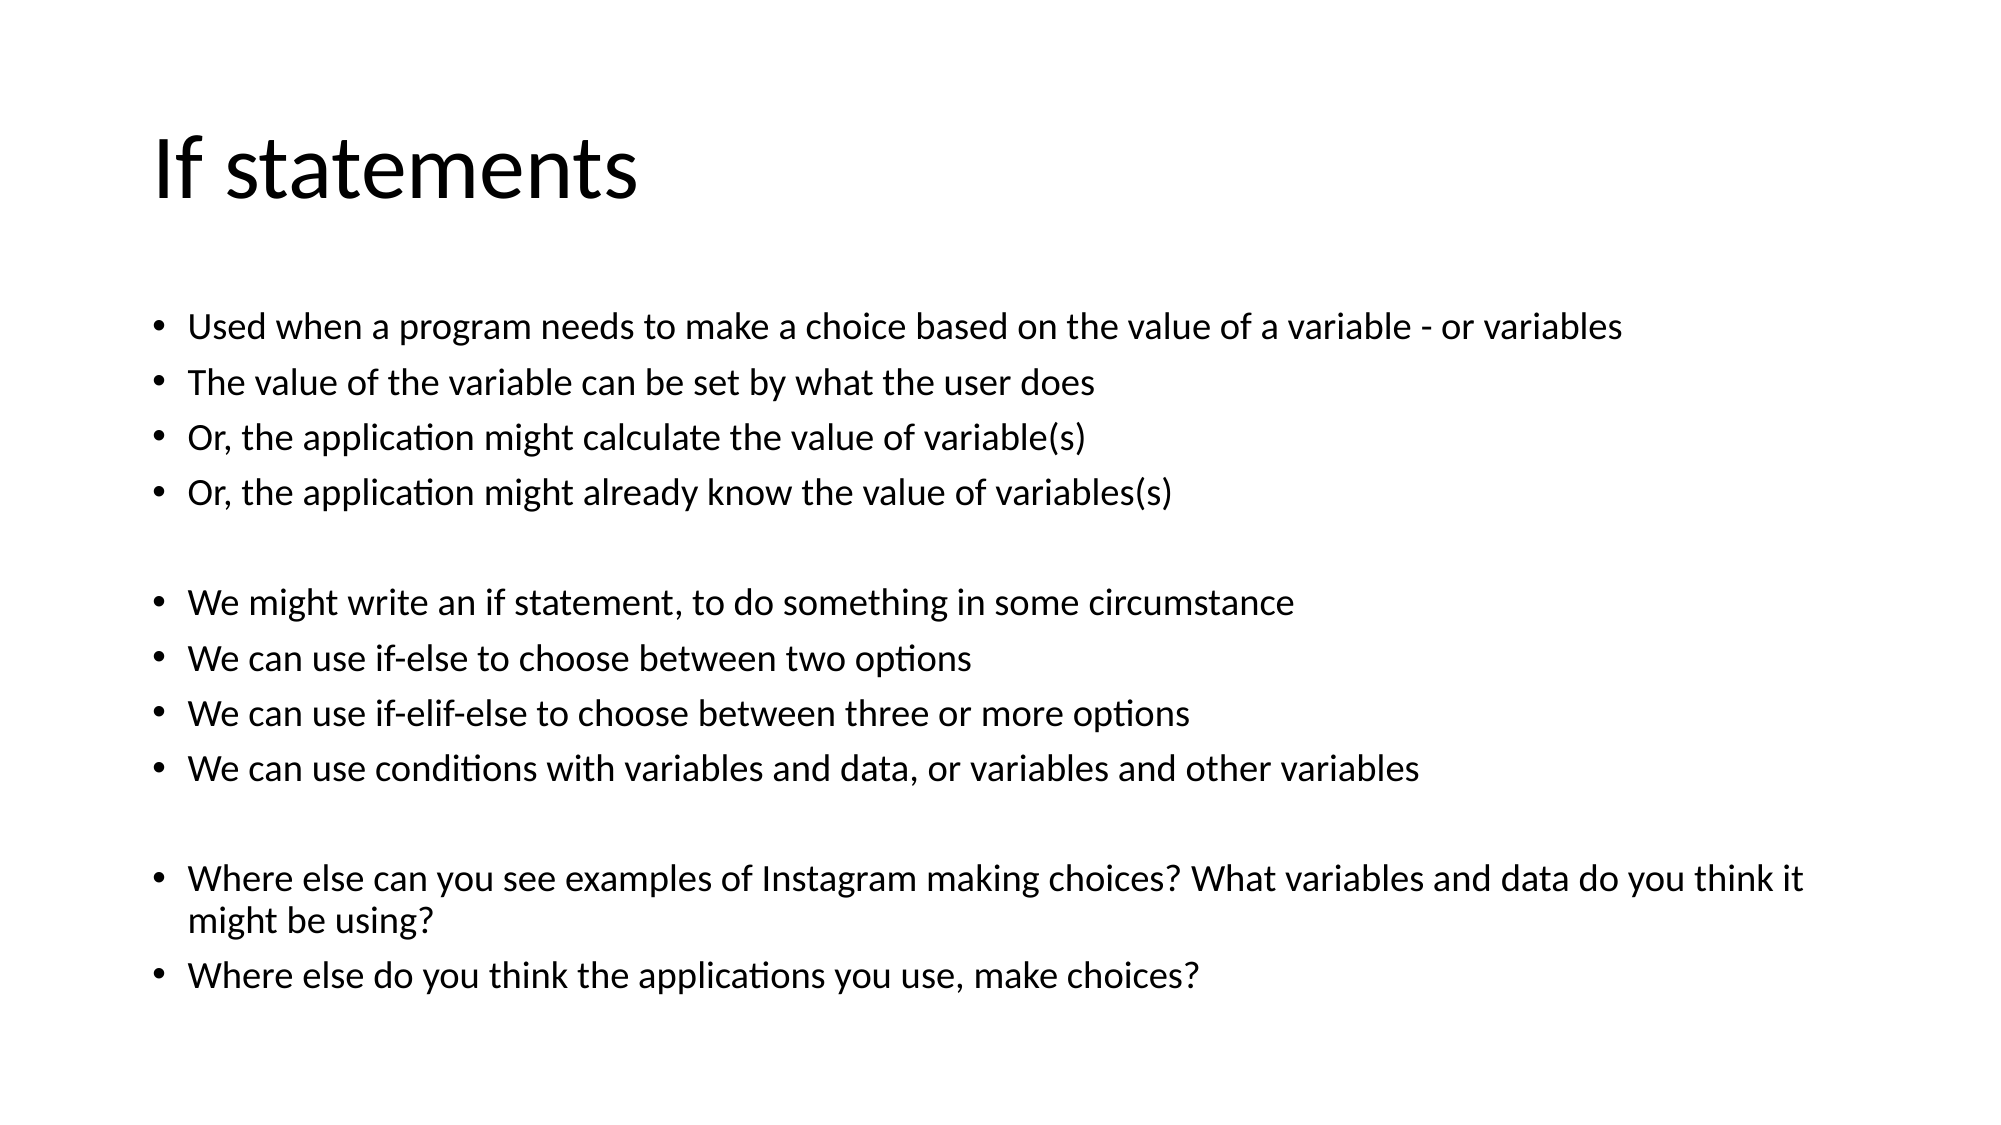

# If statements
Used when a program needs to make a choice based on the value of a variable - or variables
The value of the variable can be set by what the user does
Or, the application might calculate the value of variable(s)
Or, the application might already know the value of variables(s)

We might write an if statement, to do something in some circumstance
We can use if-else to choose between two options
We can use if-elif-else to choose between three or more options
We can use conditions with variables and data, or variables and other variables

Where else can you see examples of Instagram making choices? What variables and data do you think it might be using?
Where else do you think the applications you use, make choices?